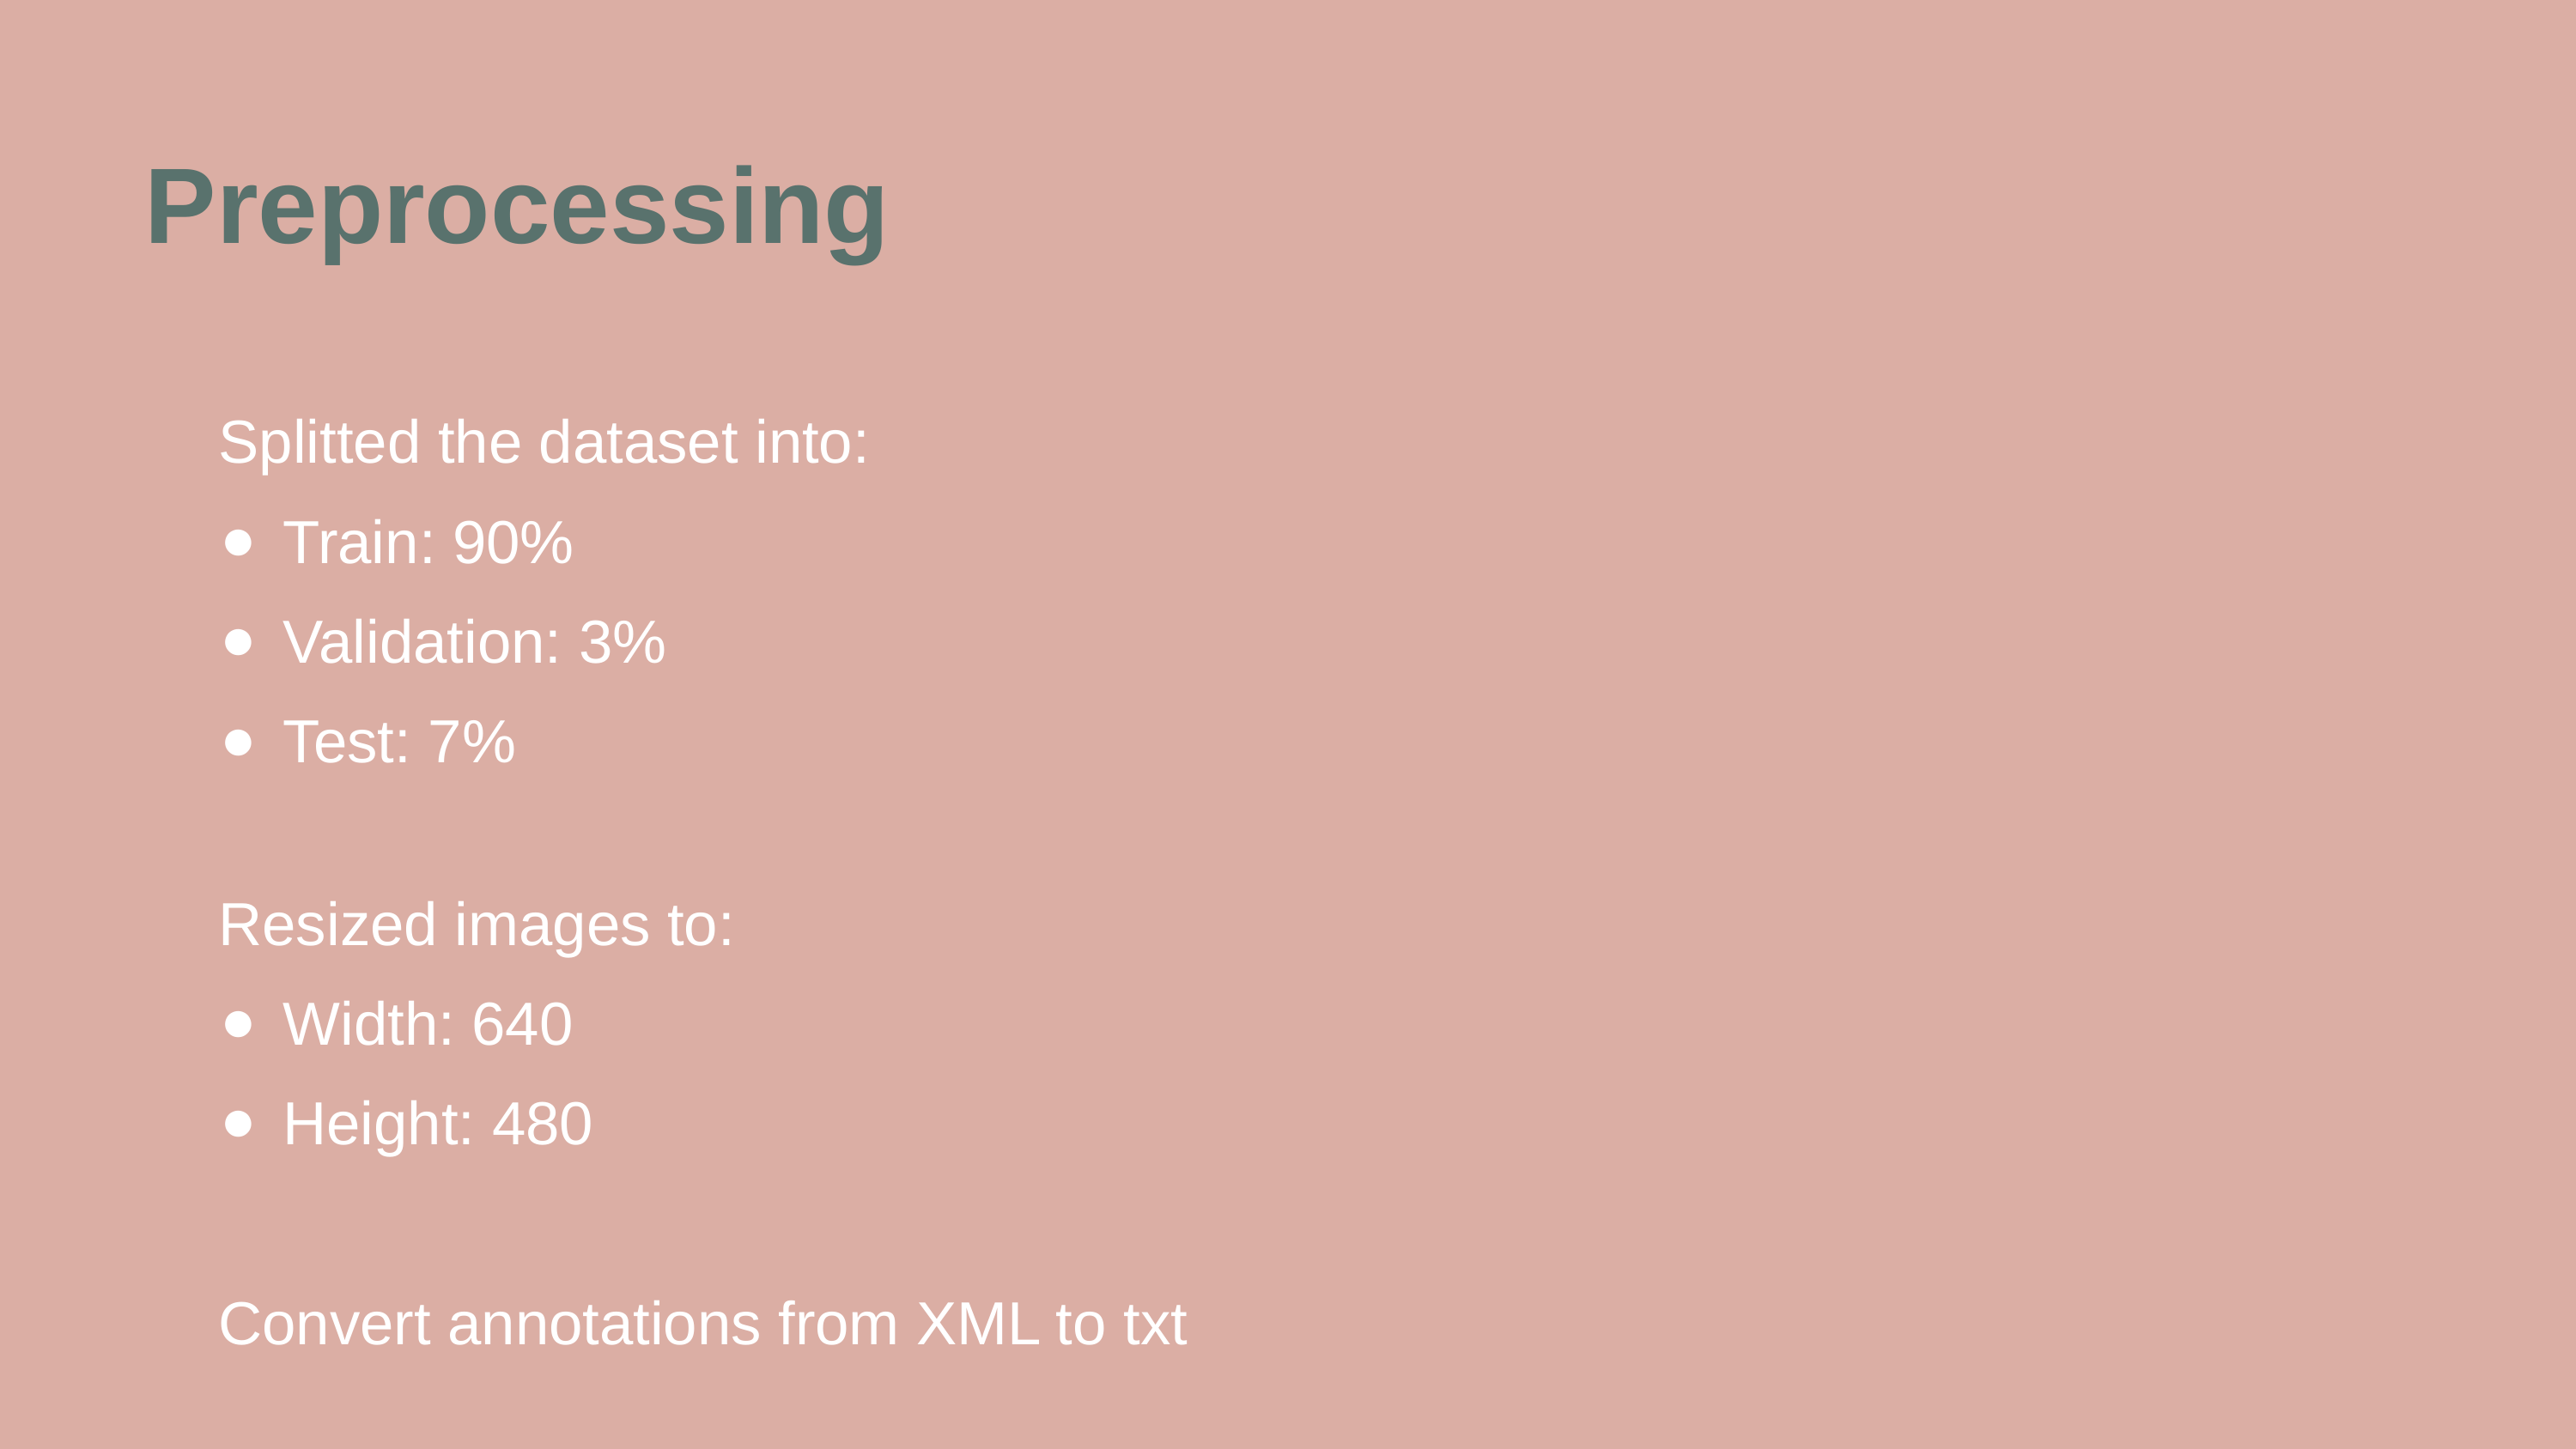

Preprocessing

Splitted the dataset into:
Train: 90%
Validation: 3%
Test: 7%

Resized images to:
Width: 640
Height: 480

Convert annotations from XML to txt